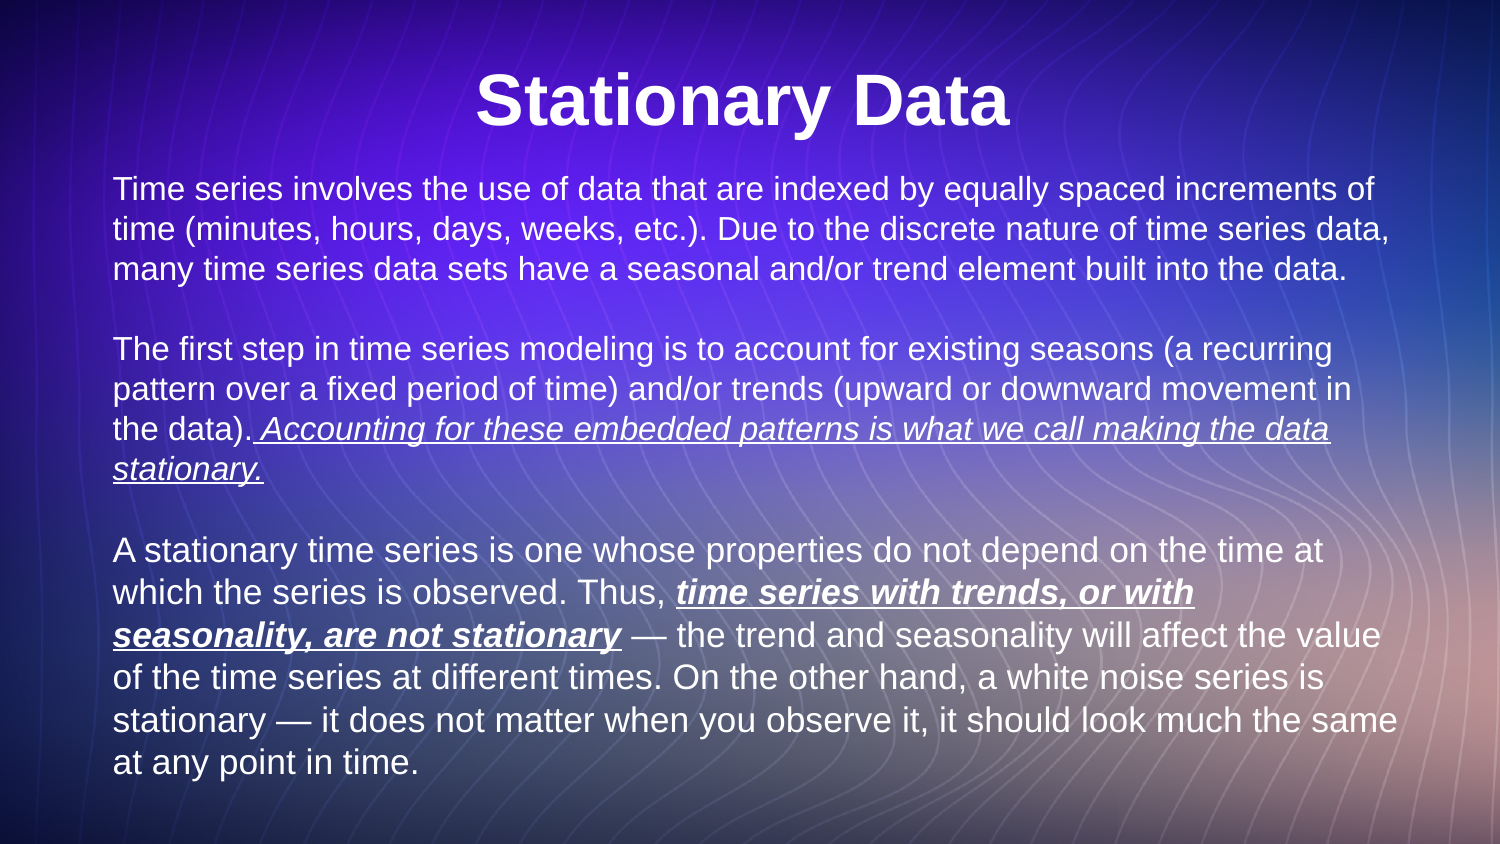

# Stationary Data
Time series involves the use of data that are indexed by equally spaced increments of time (minutes, hours, days, weeks, etc.). Due to the discrete nature of time series data, many time series data sets have a seasonal and/or trend element built into the data.

The first step in time series modeling is to account for existing seasons (a recurring pattern over a fixed period of time) and/or trends (upward or downward movement in the data). Accounting for these embedded patterns is what we call making the data stationary.

A stationary time series is one whose properties do not depend on the time at which the series is observed. Thus, time series with trends, or with seasonality, are not stationary — the trend and seasonality will affect the value of the time series at different times. On the other hand, a white noise series is stationary — it does not matter when you observe it, it should look much the same at any point in time.